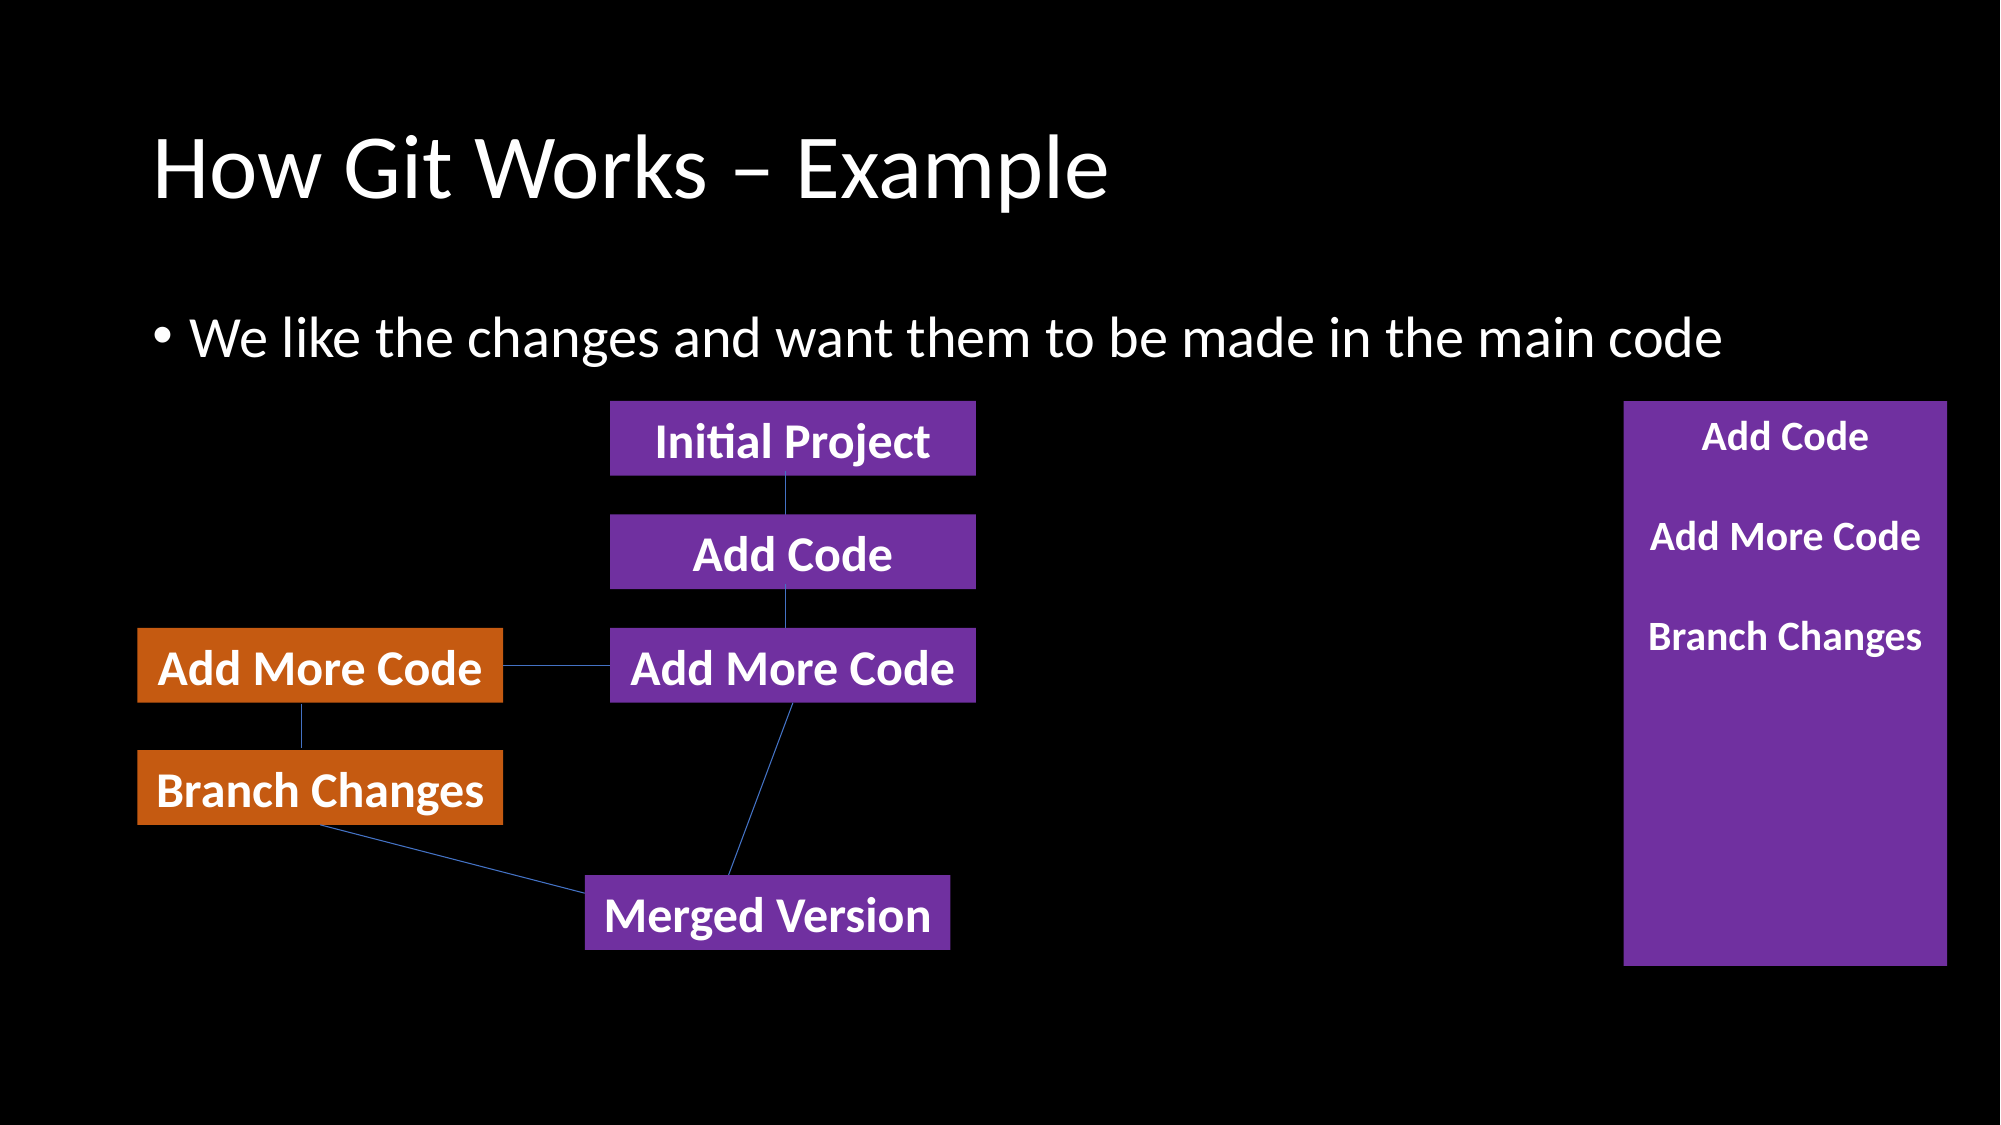

# How Git Works – Example
We like the changes and want them to be made in the main code
Initial Project
Add Code

Add More Code

Branch Changes

Add Code
Add More Code
Add More Code
Branch Changes
Merged Version